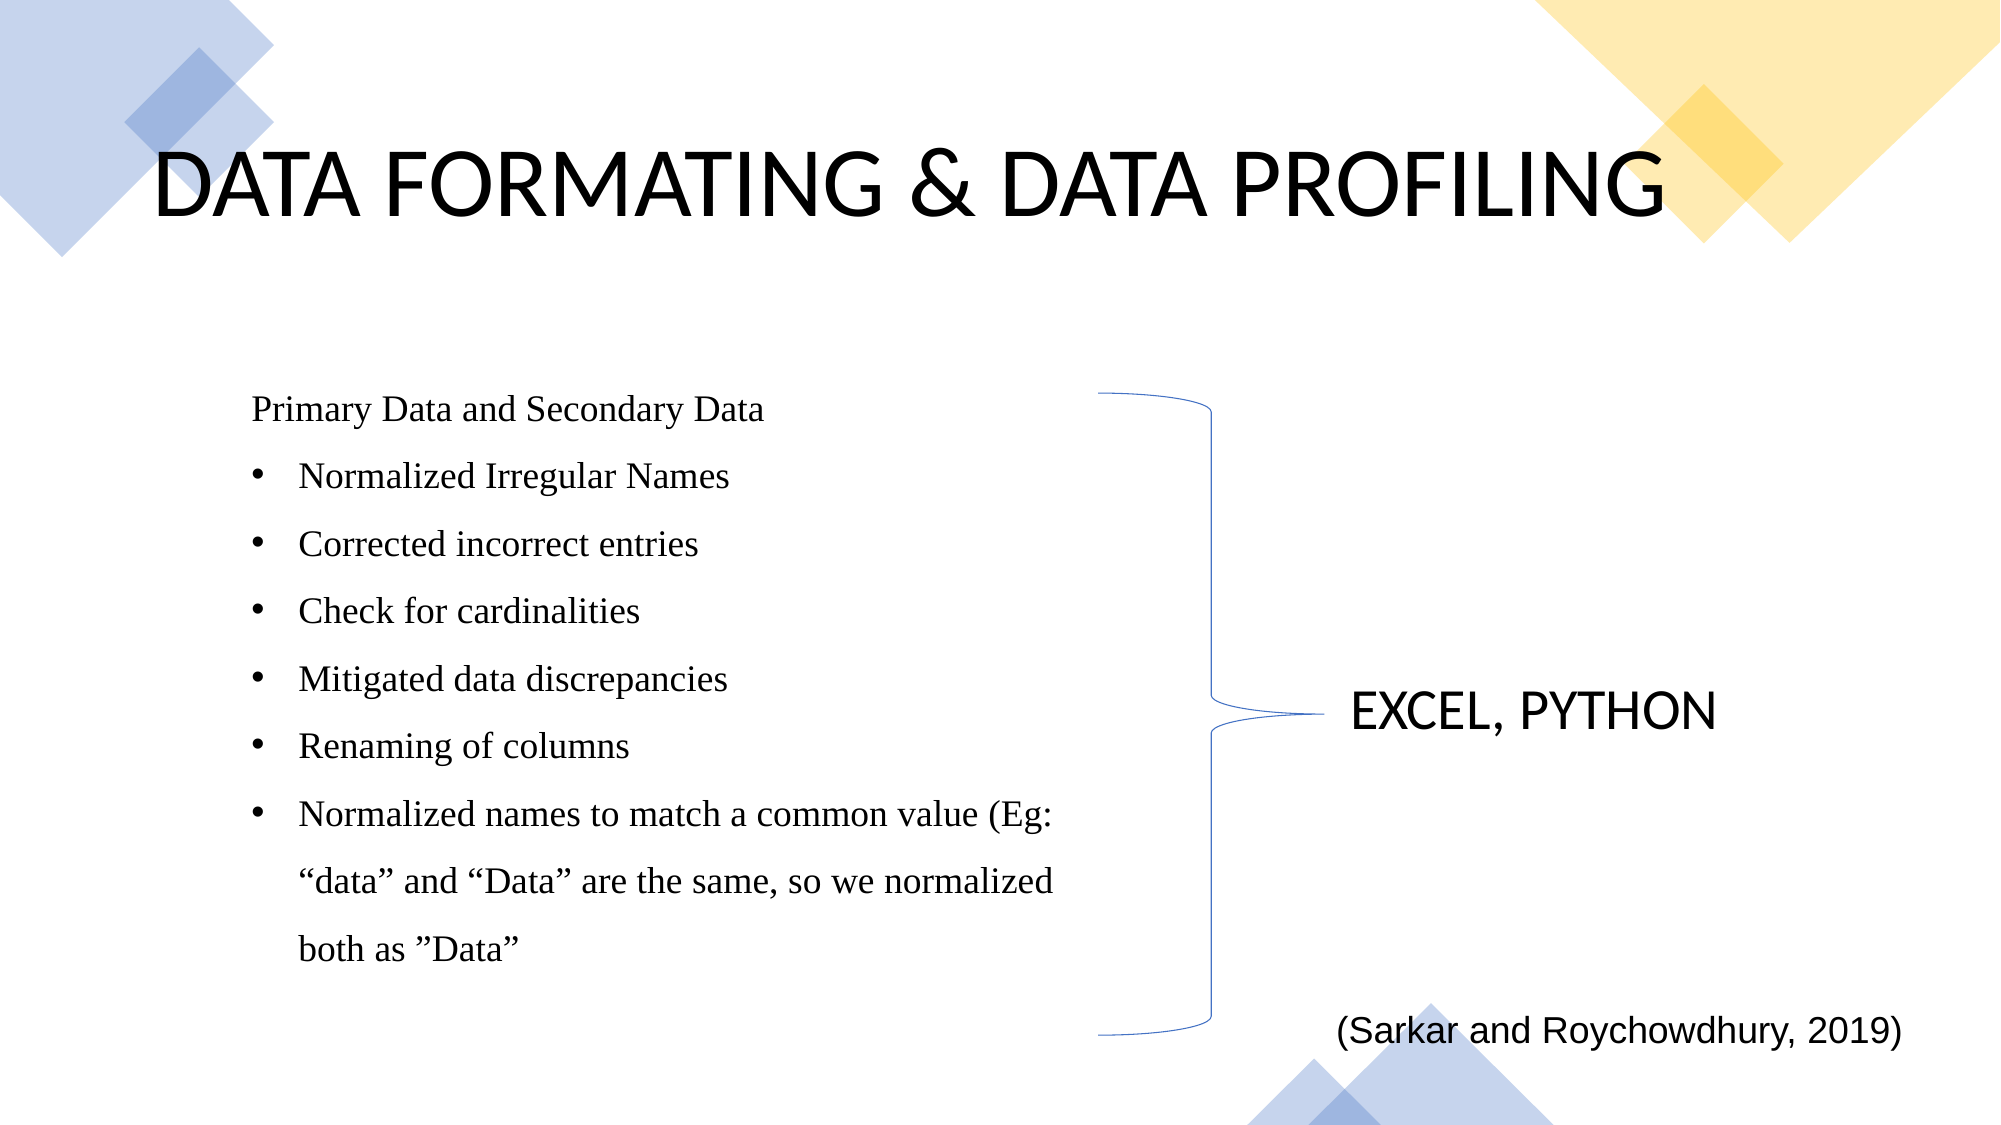

# DATA FORMATING & DATA PROFILING

Primary Data and Secondary Data
Normalized Irregular Names
Corrected incorrect entries
Check for cardinalities
Mitigated data discrepancies
Renaming of columns
Normalized names to match a common value (Eg: “data” and “Data” are the same, so we normalized both as ”Data”

EXCEL, PYTHON
(Sarkar and Roychowdhury, 2019)